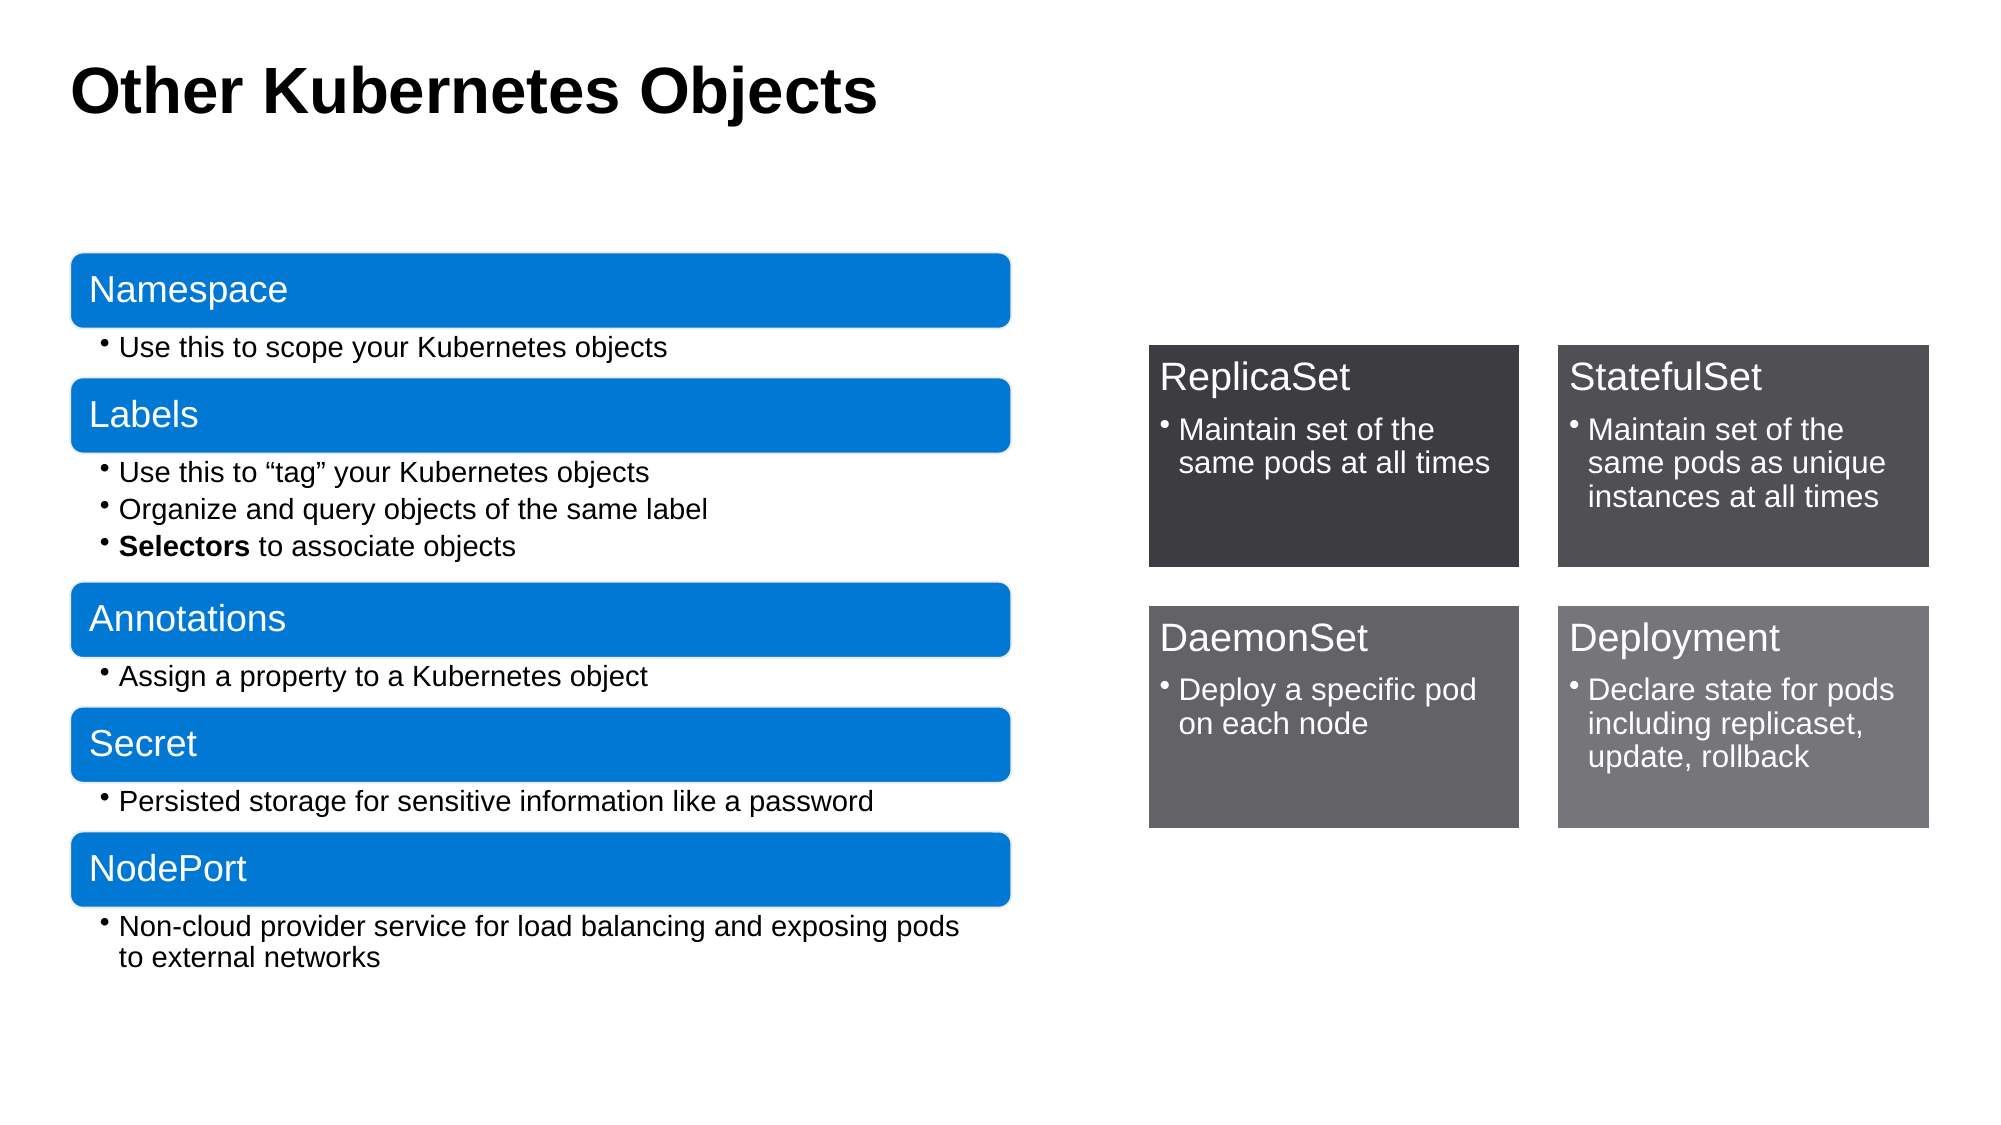

# Other Kubernetes Objects
Namespace
Use this to scope your Kubernetes objects
Labels
Use this to “tag” your Kubernetes objects
Organize and query objects of the same label
Selectors to associate objects
Annotations
Assign a property to a Kubernetes object
Secret
Persisted storage for sensitive information like a password
NodePort
Non-cloud provider service for load balancing and exposing pods to external networks
ReplicaSet
Maintain set of the same pods at all times
StatefulSet
Maintain set of the same pods as unique instances at all times
DaemonSet
Deploy a specific pod on each node
Deployment
Declare state for pods including replicaset, update, rollback